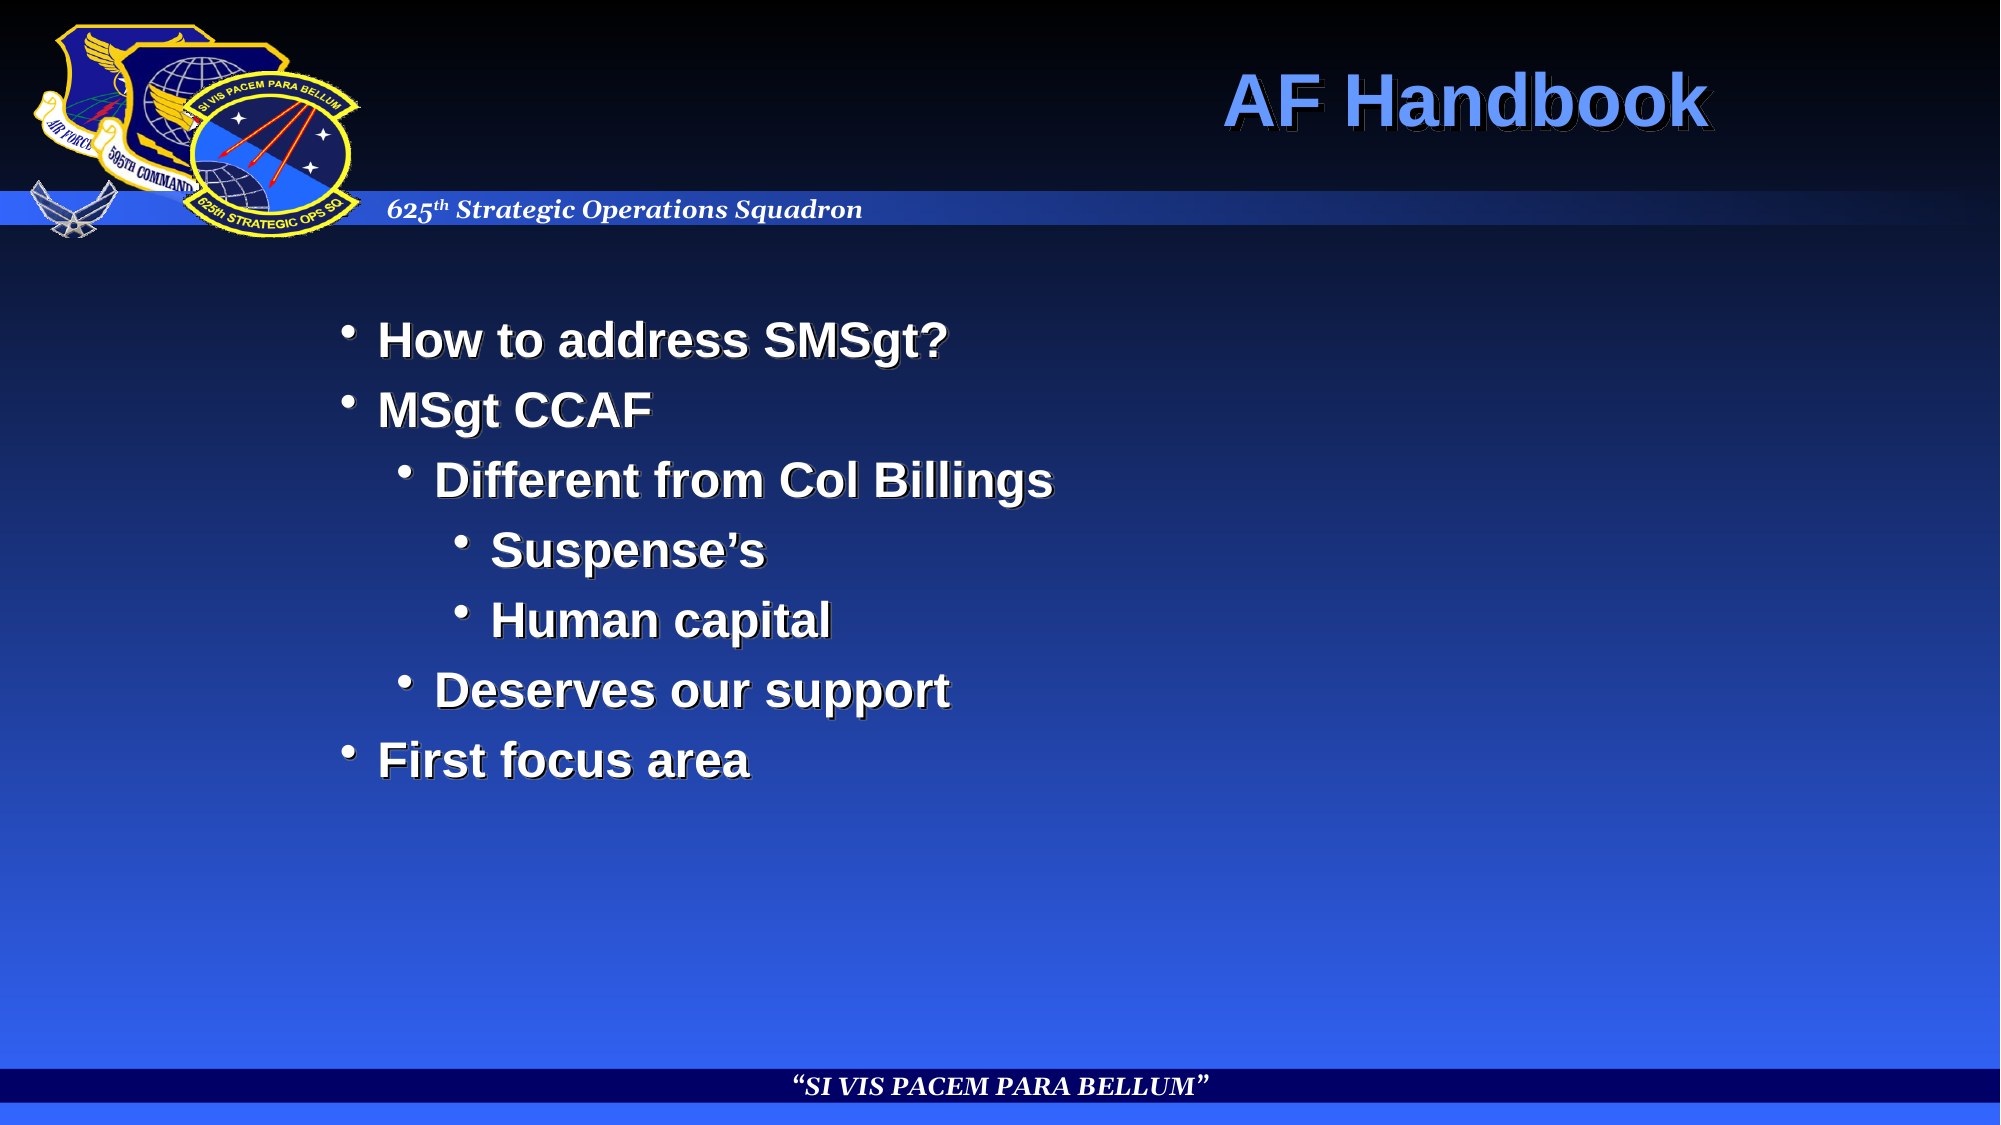

# AF Handbook
How to address SMSgt?
MSgt CCAF
Different from Col Billings
Suspense’s
Human capital
Deserves our support
First focus area

“SI VIS PACEM PARA BELLUM”